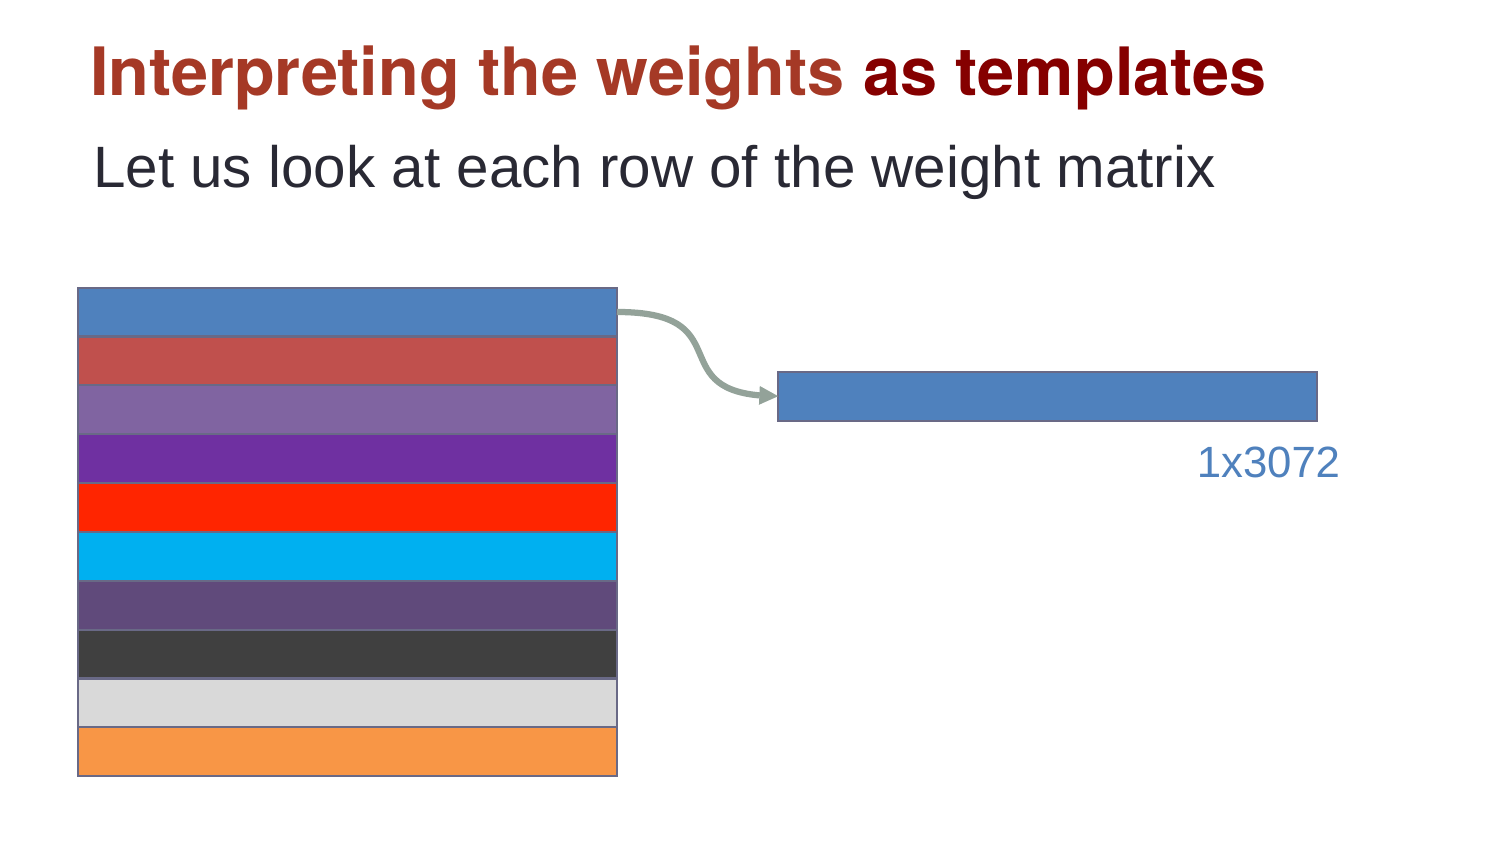

# Interpreting the weights as templates

Let us look at each row of the weight matrix

1x3072

Dog
Cat
Bird
Airplace
Automobile
Deer
Frog
Horse
Ship
truck